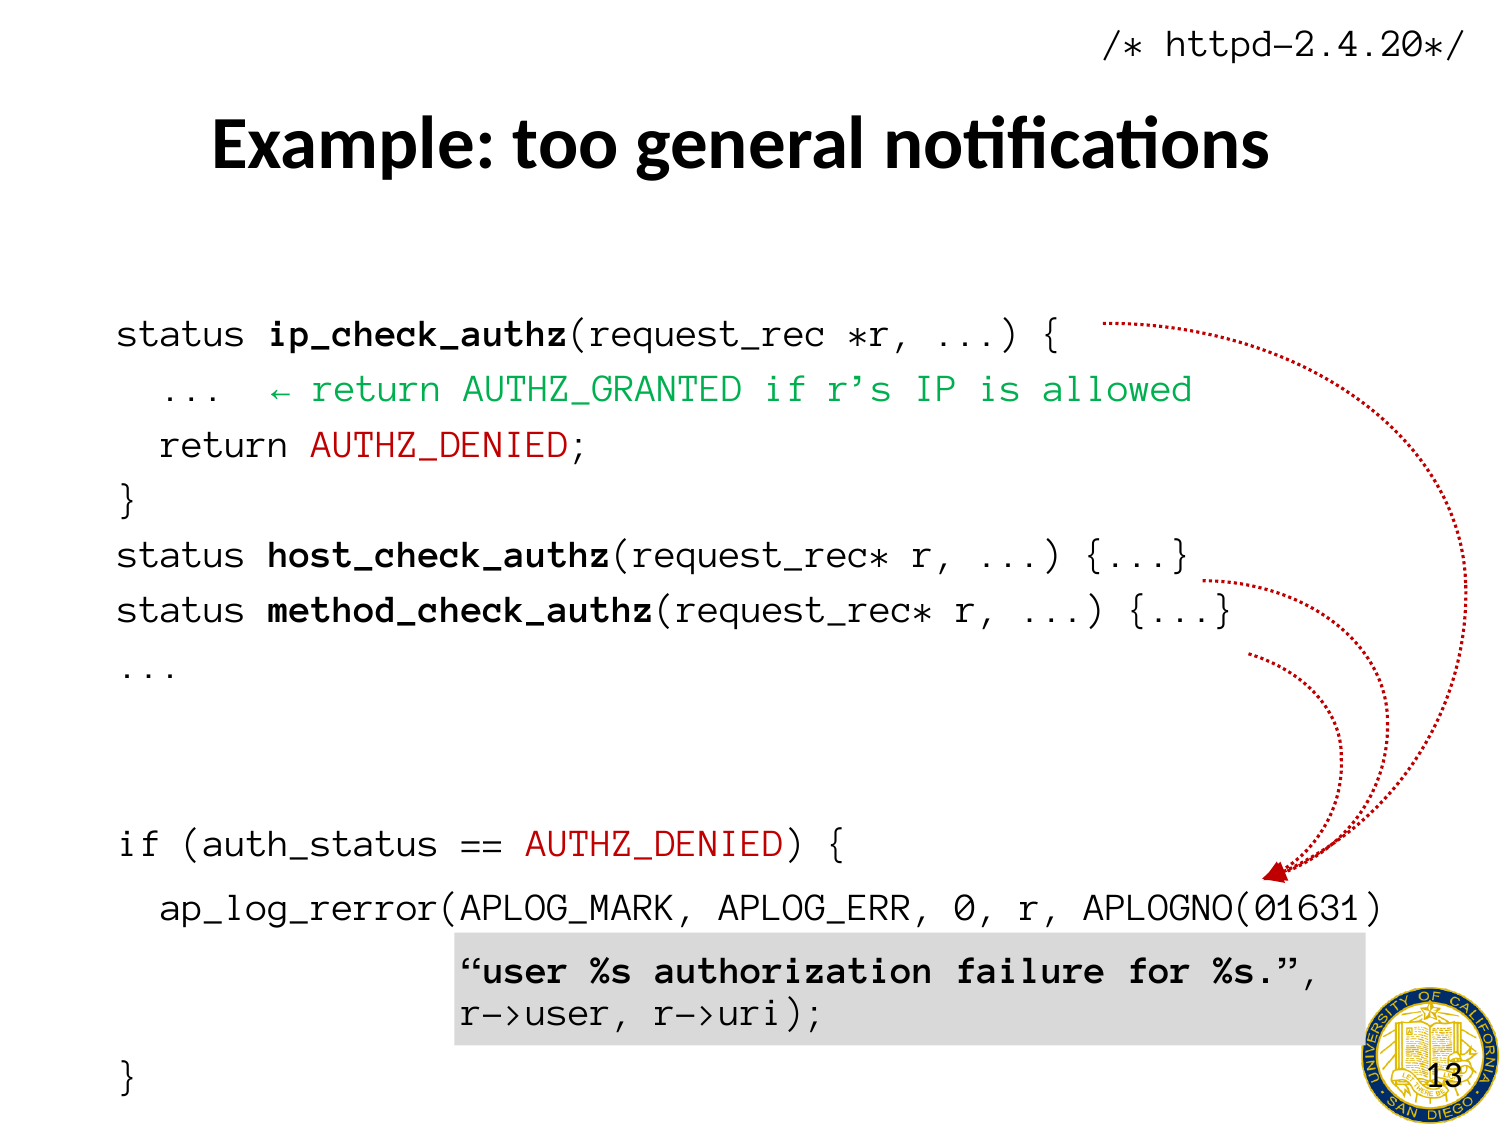

/* httpd-2.4.20*/
# Example: too general notifications

status ip_check_authz(request_rec *r, ...) {
  ...  ← return AUTHZ_GRANTED if r’s IP is allowed
  return AUTHZ_DENIED;
}
status host_check_authz(request_rec* r, ...) {...}
status method_check_authz(request_rec* r, ...) {...}
...

if (auth_status == AUTHZ_DENIED) {
  ap_log_rerror(APLOG_MARK, APLOG_ERR, 0, r, APLOGNO(01631)
                “user %s authorization failure for %s.”,
                r->user, r->uri);
}

13